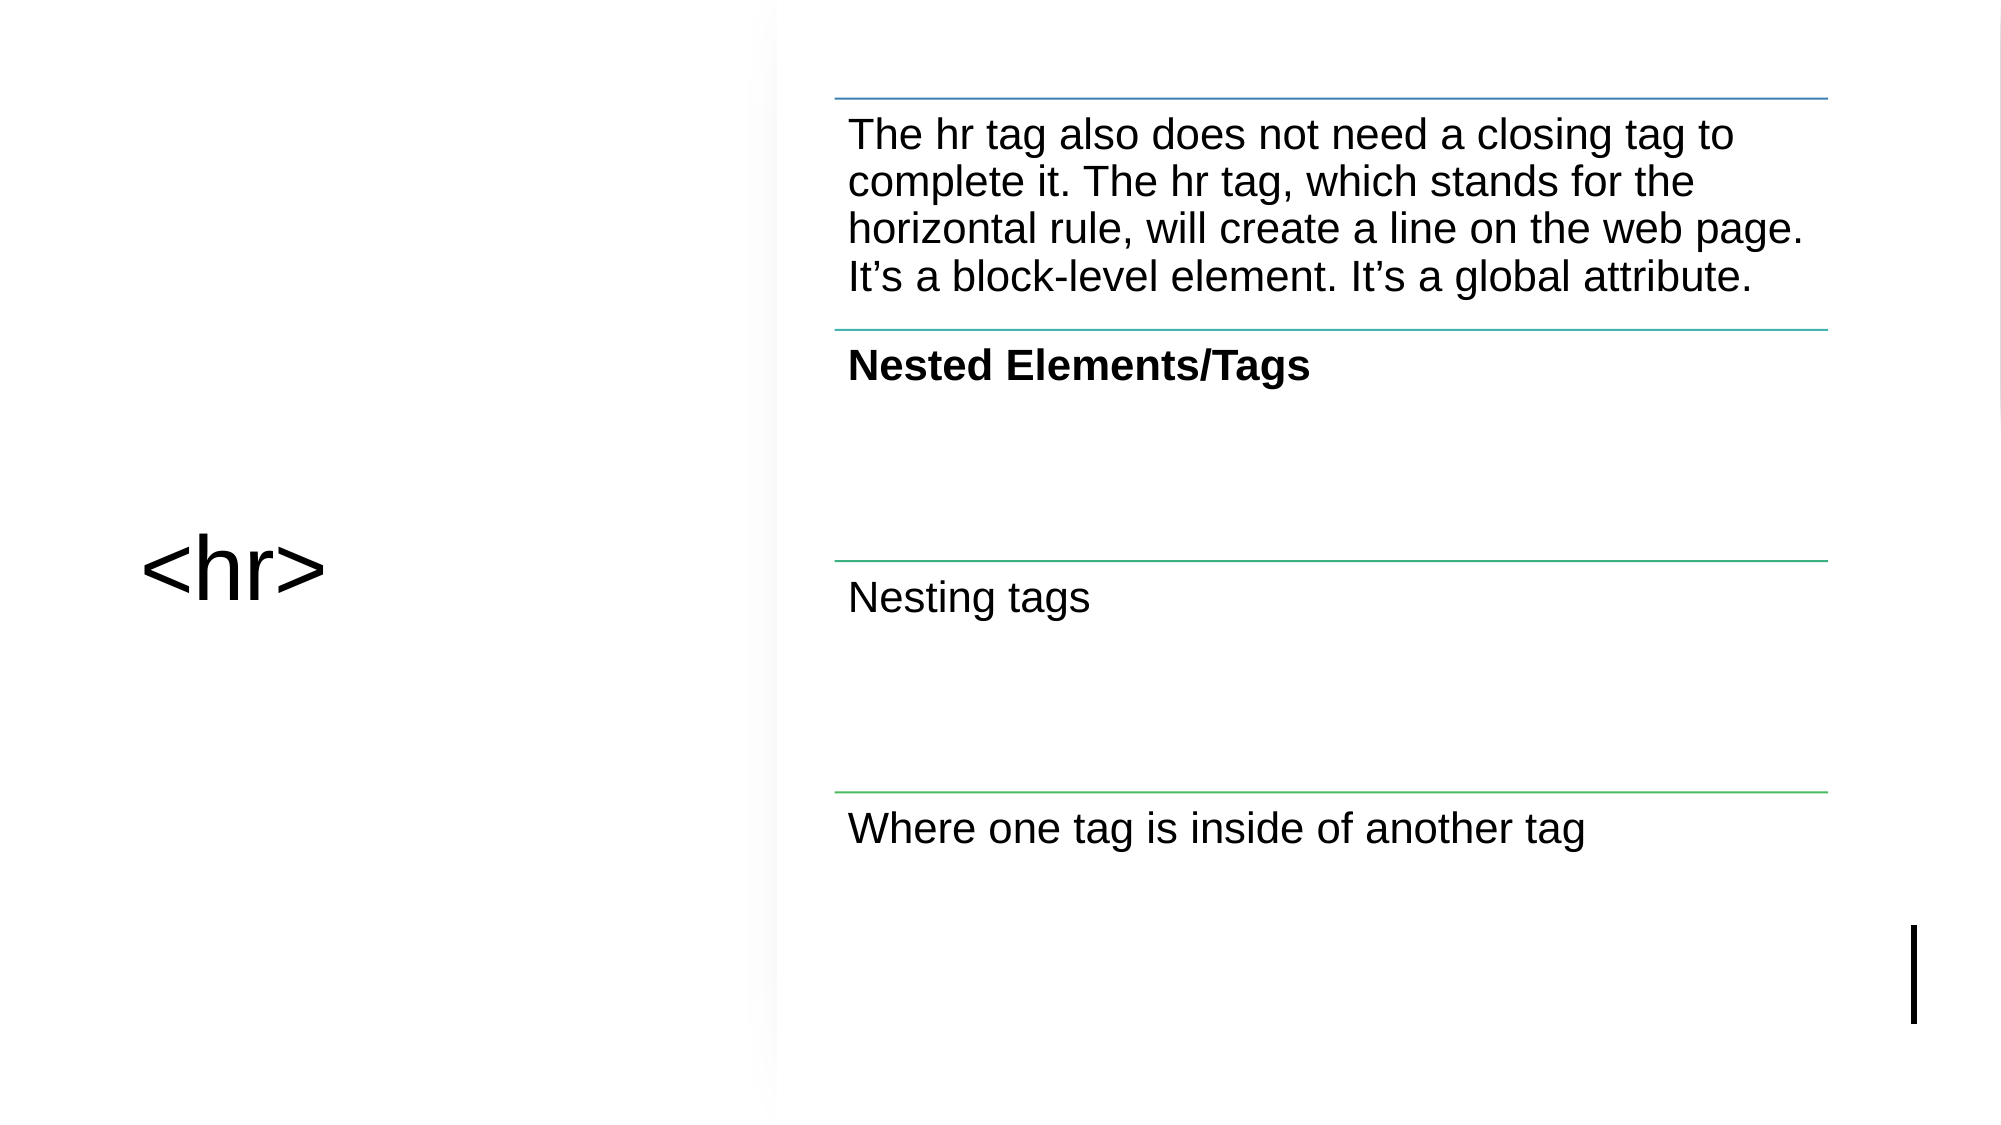

The hr tag also does not need a closing tag to complete it. The hr tag, which stands for the horizontal rule, will create a line on the web page. It’s a block-level element. It’s a global attribute.
Nested Elements/Tags
Nesting tags
Where one tag is inside of another tag
# <hr>